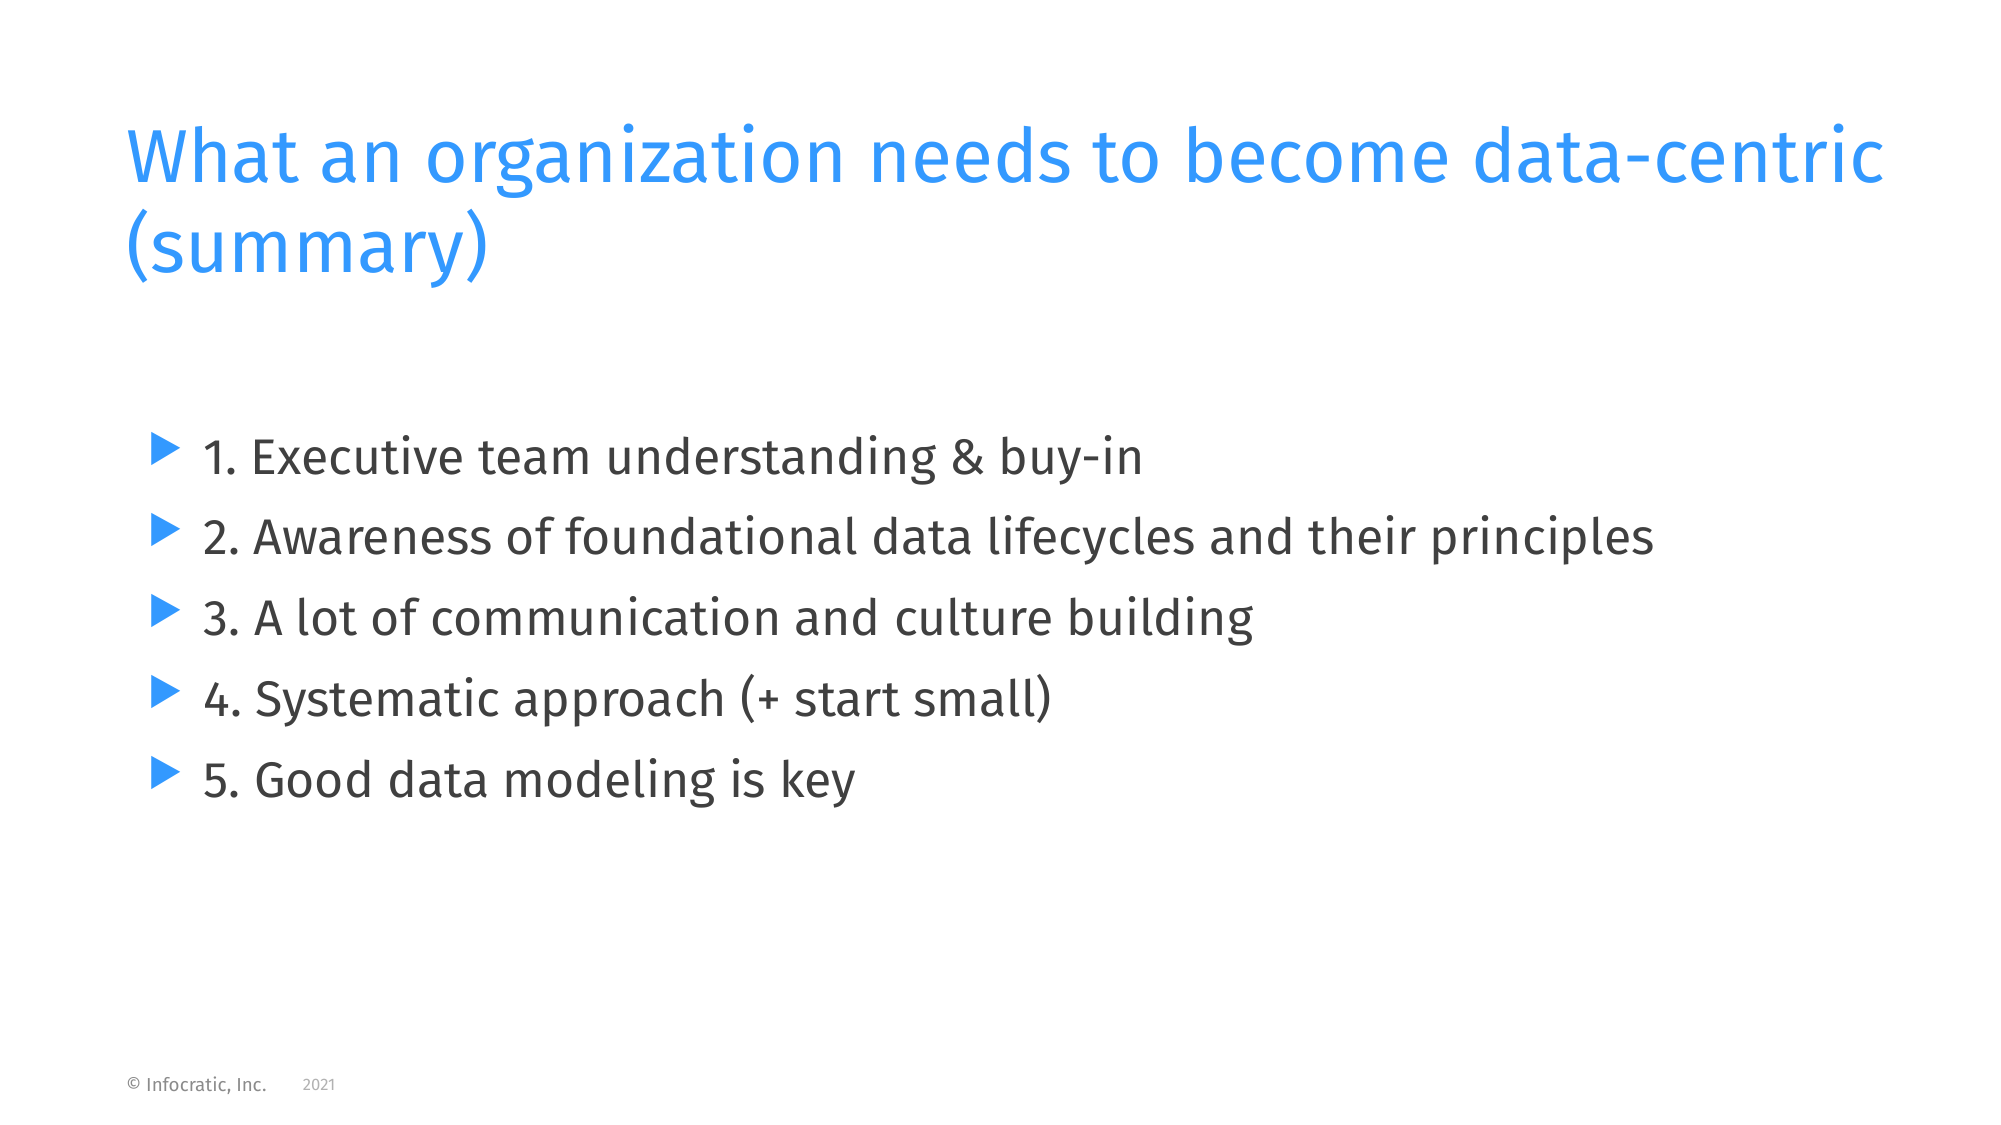

# What an organization needs to become data-centric (summary)
1. Executive team understanding & buy-in
2. Awareness of foundational data lifecycles and their principles
3. A lot of communication and culture building
4. Systematic approach (+ start small)
5. Good data modeling is key
© Infocratic, Inc.
2021